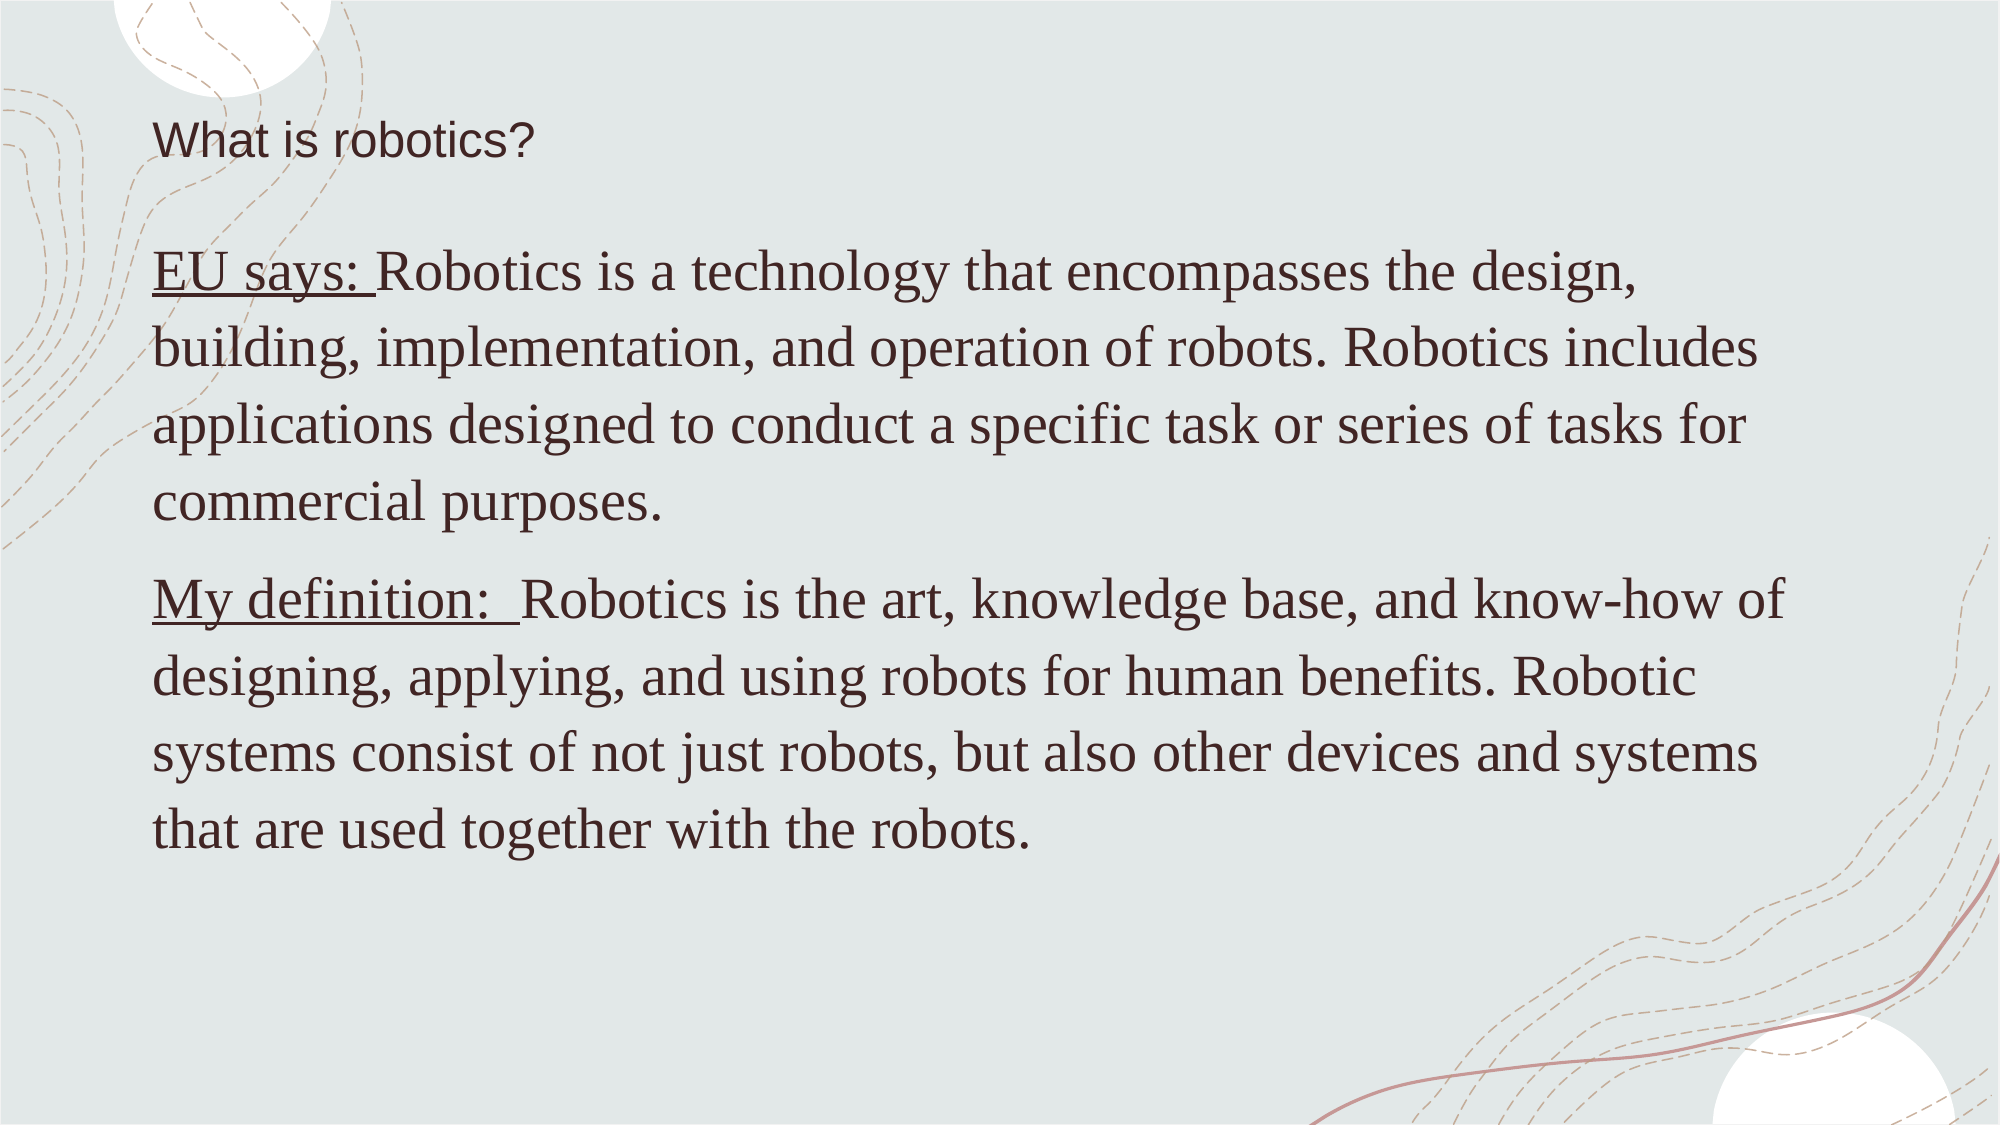

# What is robotics?
EU says: Robotics is a technology that encompasses the design, building, implementation, and operation of robots. Robotics includes applications designed to conduct a specific task or series of tasks for commercial purposes.
My definition:  Robotics is the art, knowledge base, and know-how of designing, applying, and using robots for human benefits. Robotic systems consist of not just robots, but also other devices and systems that are used together with the robots.